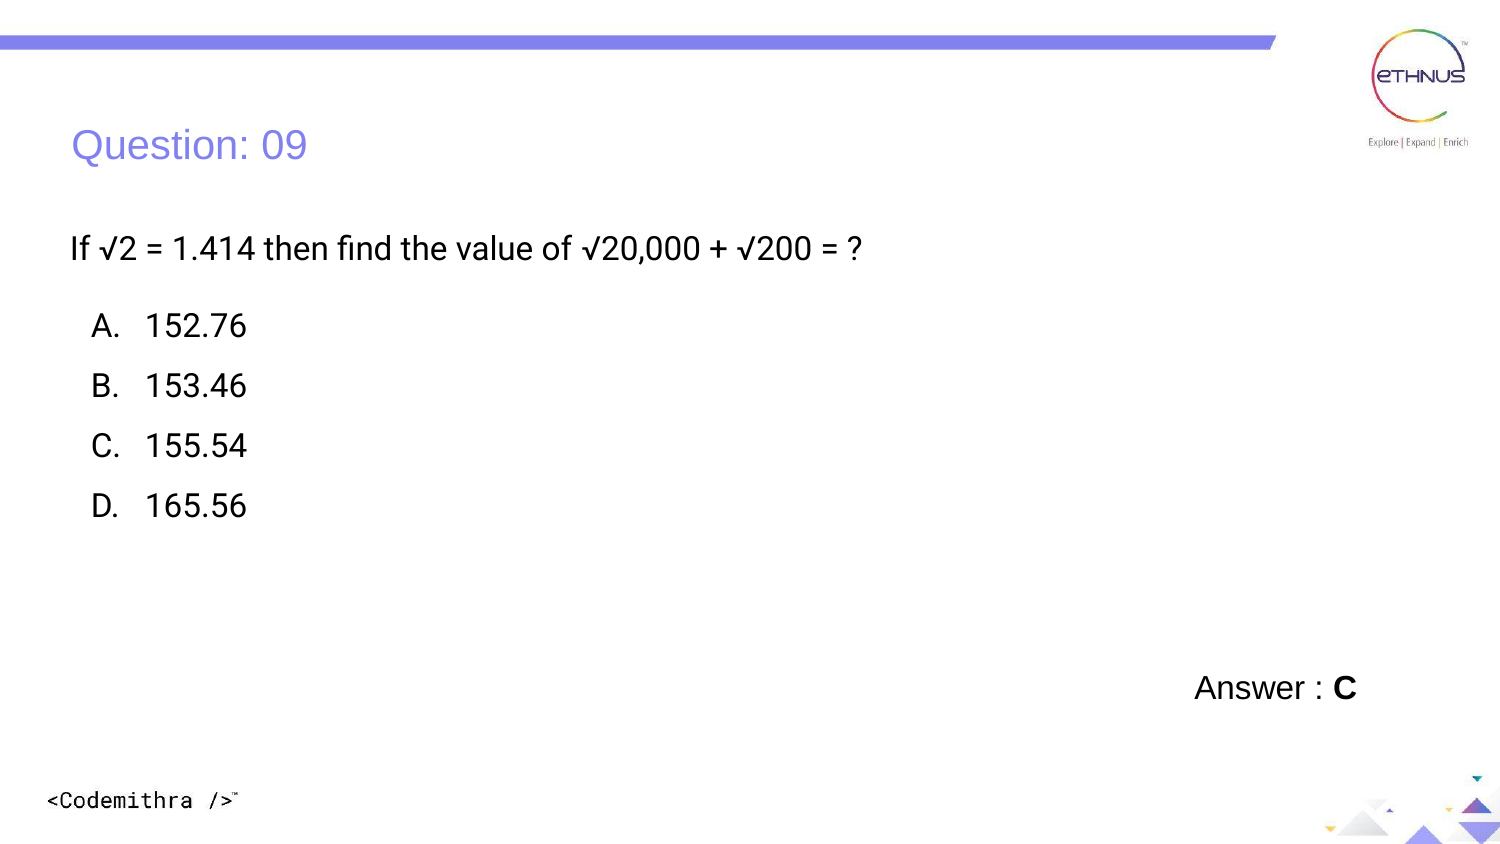

Question: 09
If √2 = 1.414 then find the value of √20,000 + √200 = ?
152.76
153.46
155.54
165.56

Answer : C